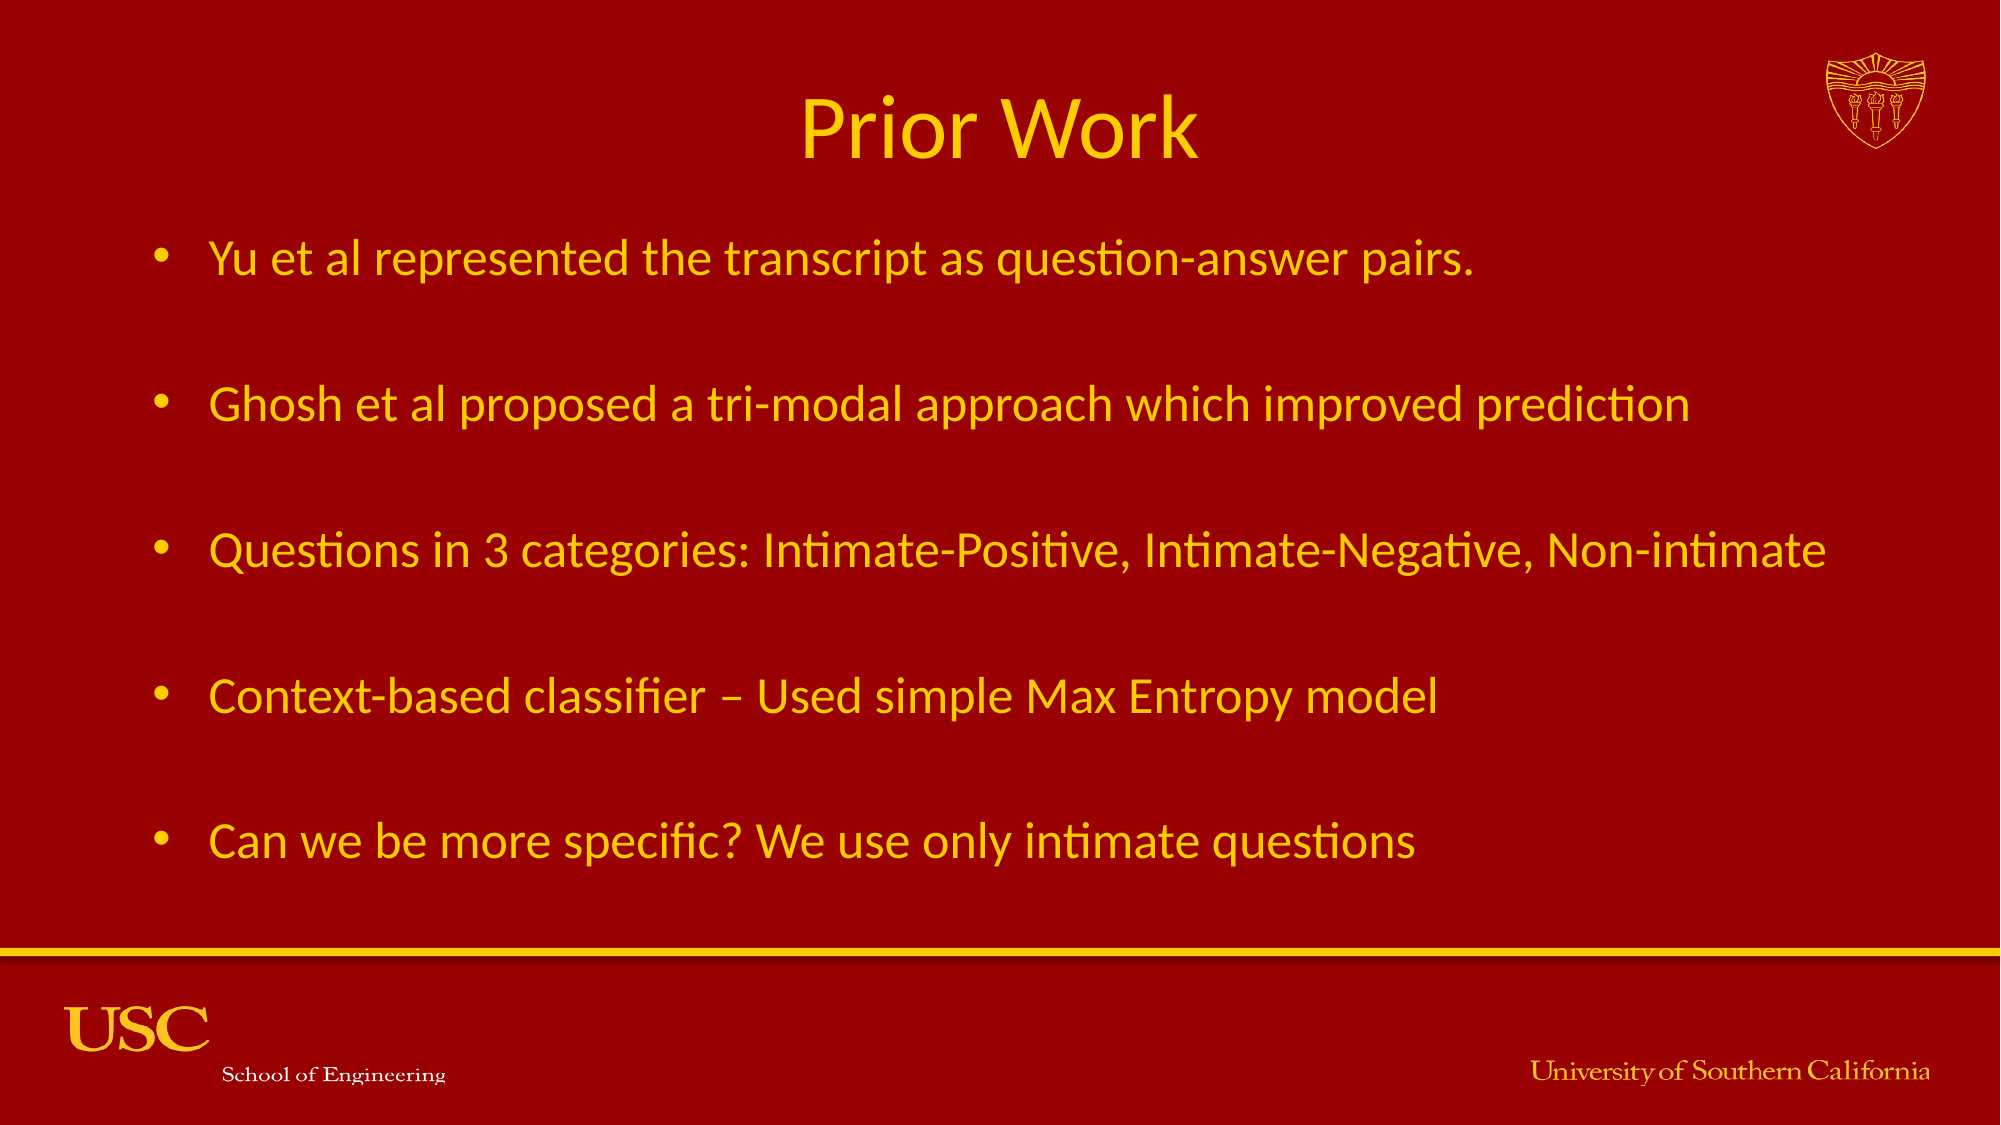

# Prior Work
Yu et al represented the transcript as question-answer pairs.

Ghosh et al proposed a tri-modal approach which improved prediction

Questions in 3 categories: Intimate-Positive, Intimate-Negative, Non-intimate

Context-based classifier – Used simple Max Entropy model

Can we be more specific? We use only intimate questions